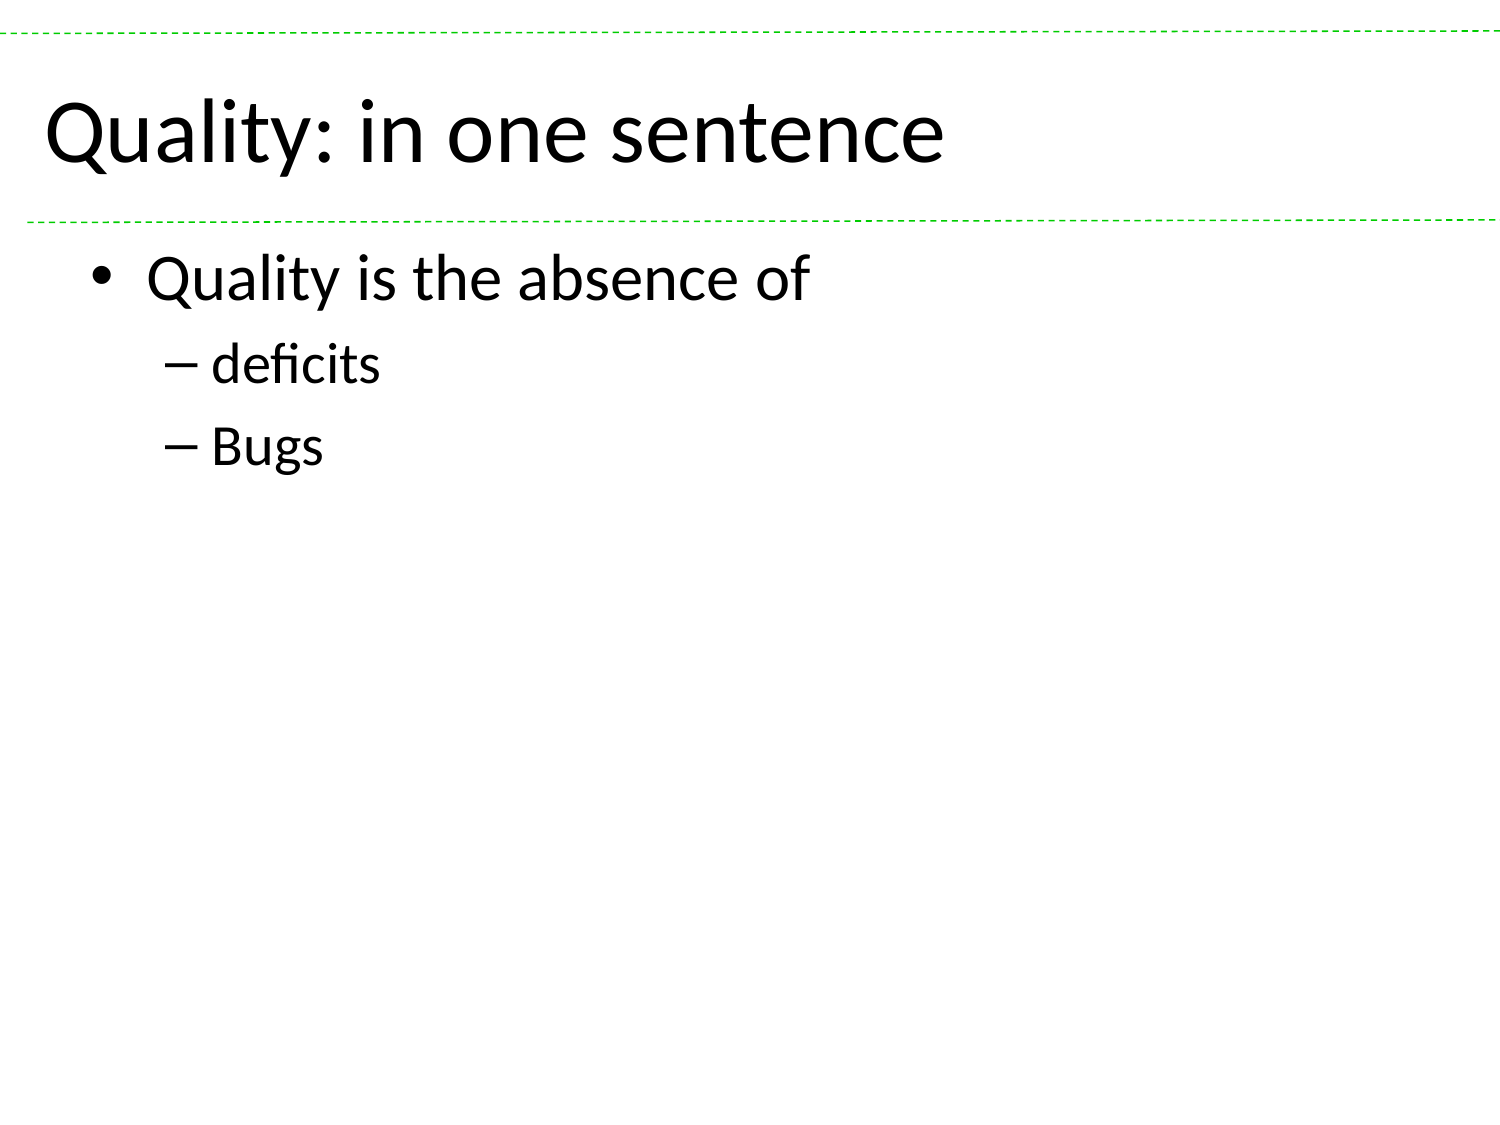

# Quality: in one sentence
Quality is the absence of
deficits
Bugs